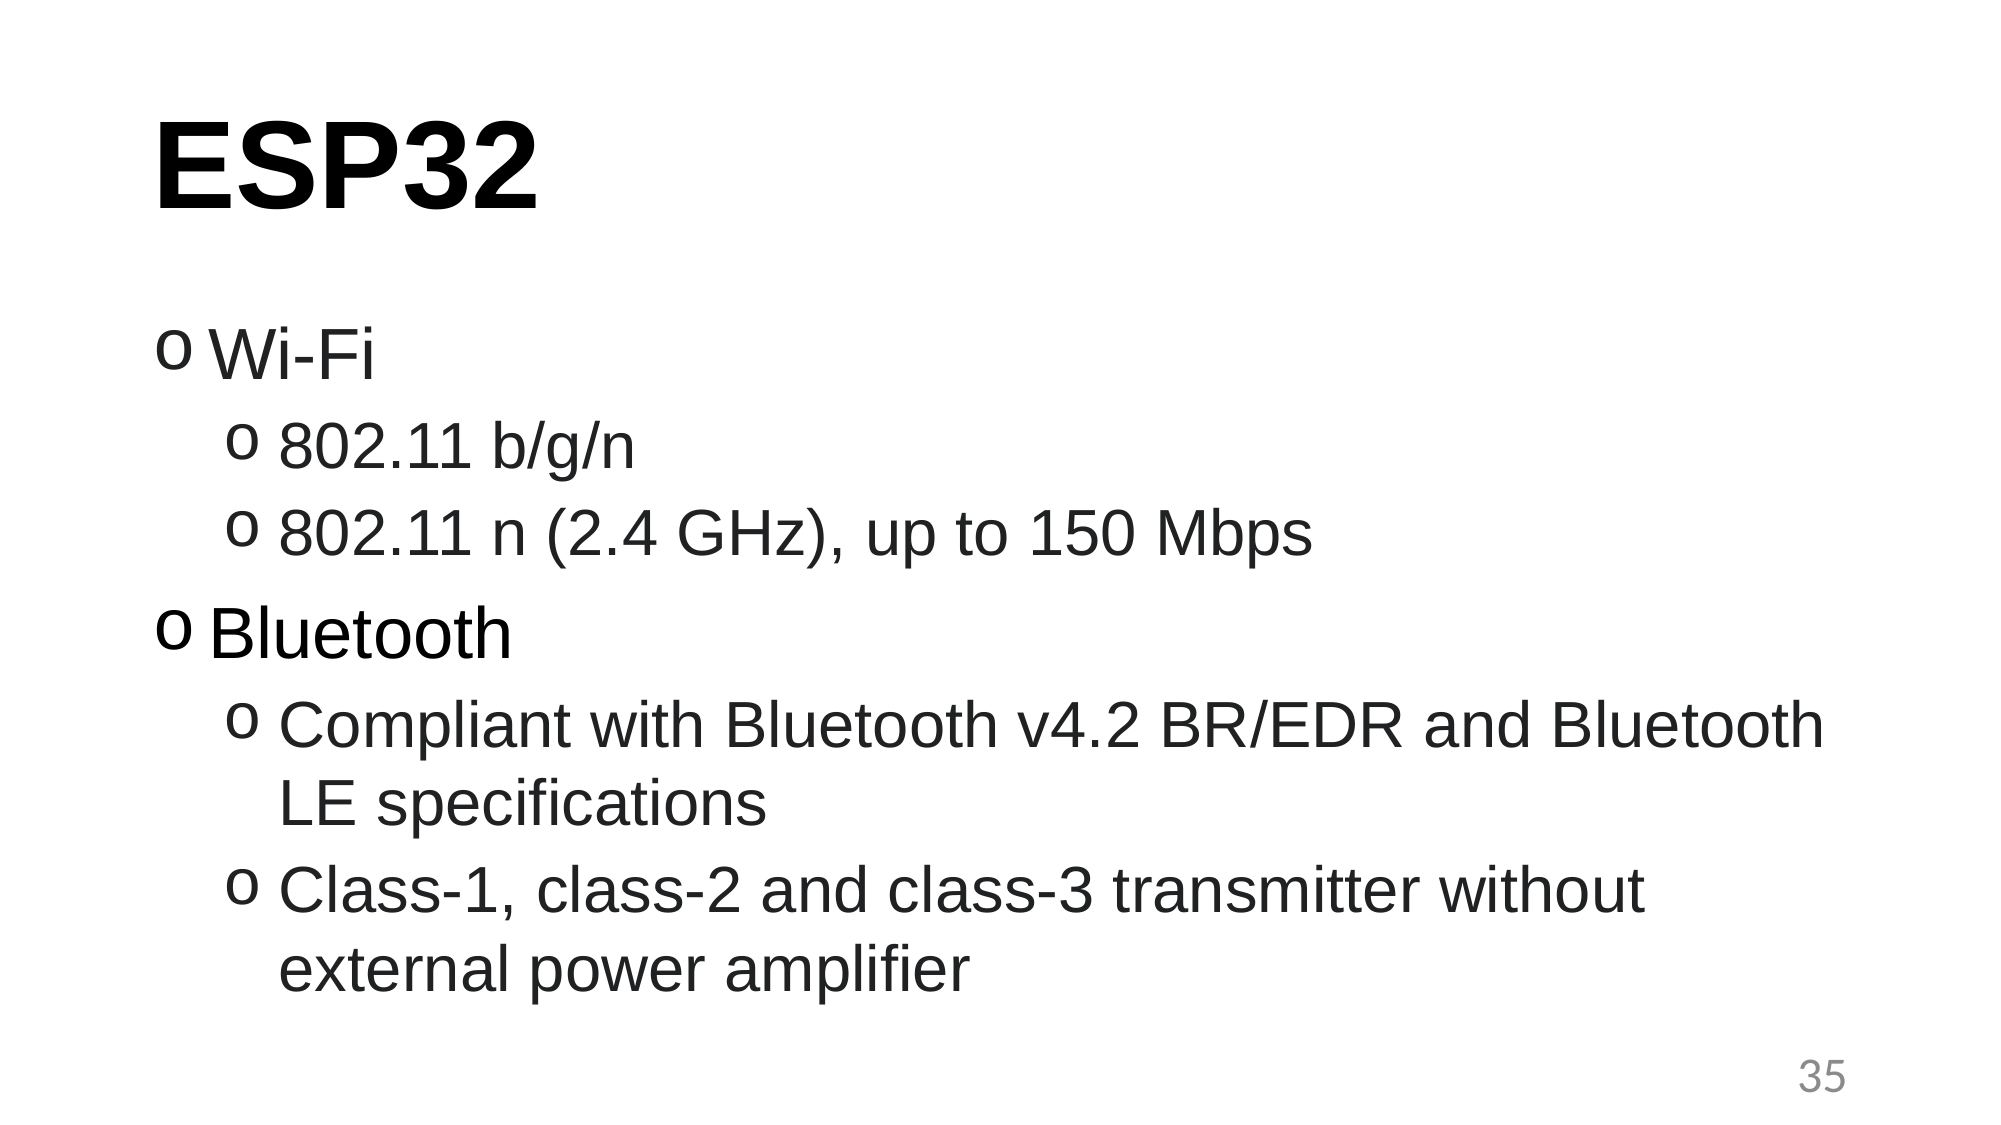

# ESP32
Wi-Fi
802.11 b/g/n
802.11 n (2.4 GHz), up to 150 Mbps
Bluetooth
Compliant with Bluetooth v4.2 BR/EDR and Bluetooth LE specifications
Class-1, class-2 and class-3 transmitter without external power amplifier
35